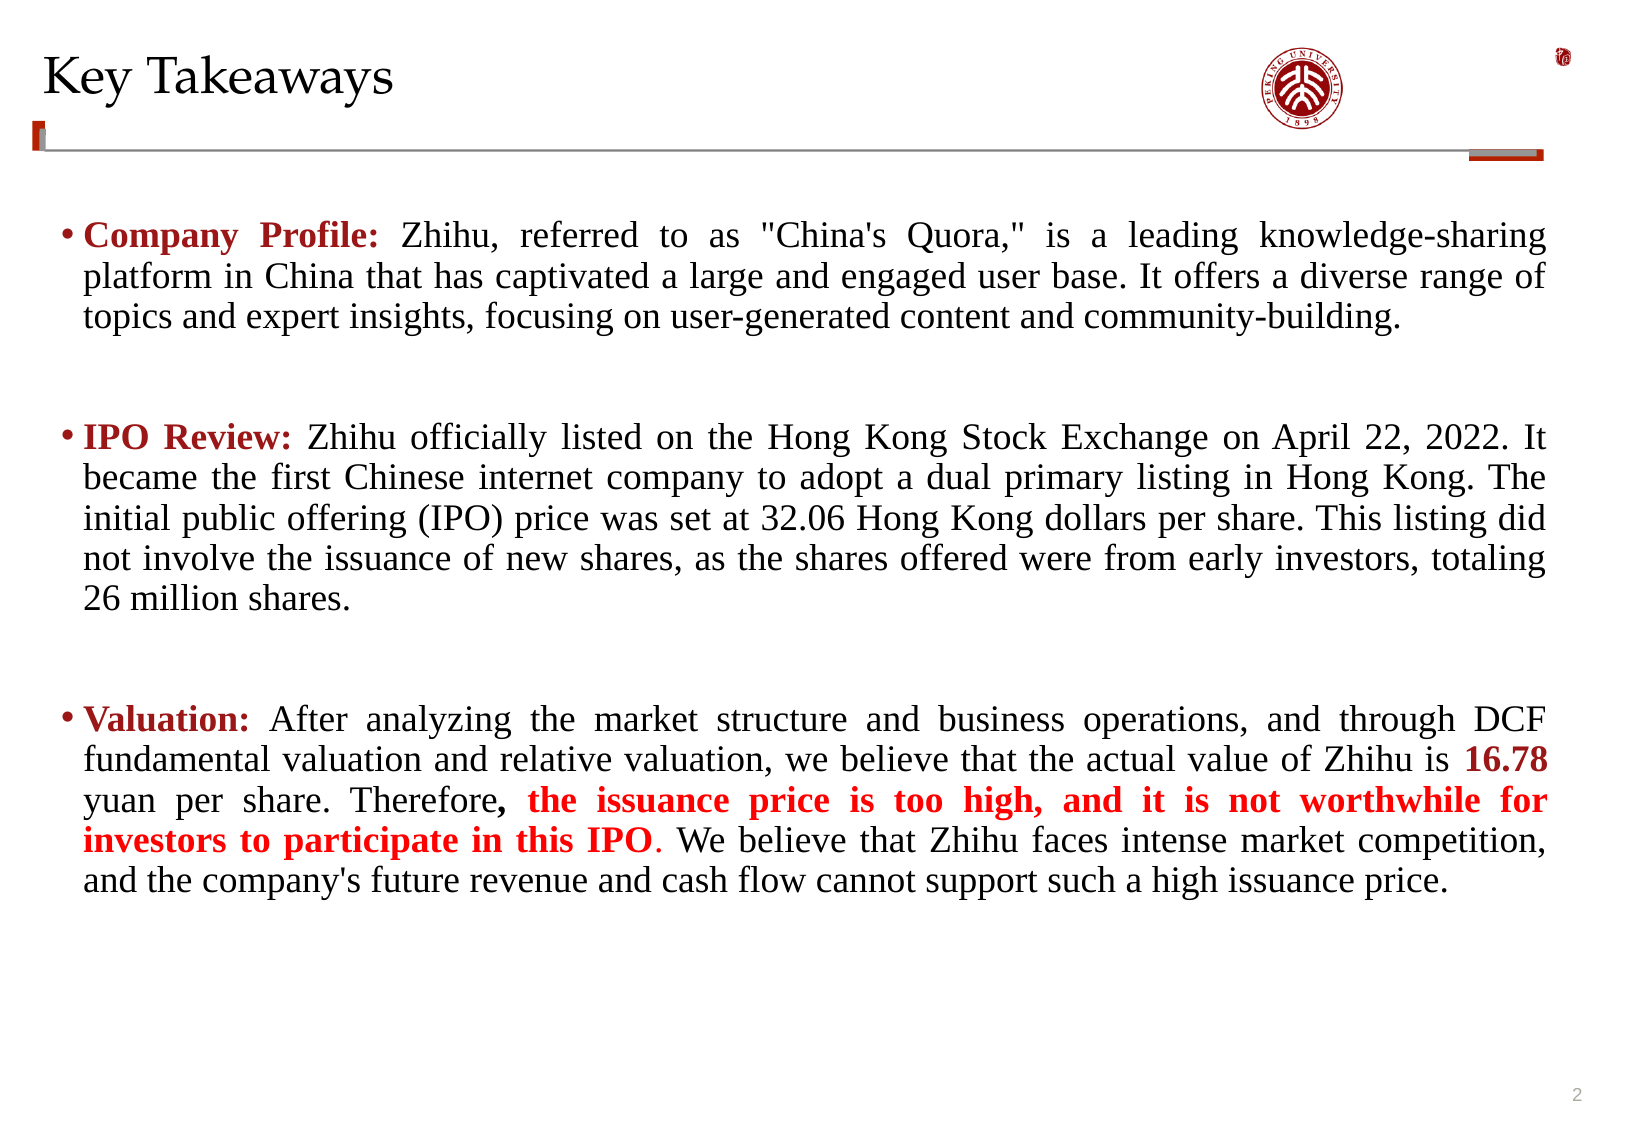

# Key Takeaways
Company Profile: Zhihu, referred to as "China's Quora," is a leading knowledge-sharing platform in China that has captivated a large and engaged user base. It offers a diverse range of topics and expert insights, focusing on user-generated content and community-building.

IPO Review: Zhihu officially listed on the Hong Kong Stock Exchange on April 22, 2022. It became the first Chinese internet company to adopt a dual primary listing in Hong Kong. The initial public offering (IPO) price was set at 32.06 Hong Kong dollars per share. This listing did not involve the issuance of new shares, as the shares offered were from early investors, totaling 26 million shares.

Valuation: After analyzing the market structure and business operations, and through DCF fundamental valuation and relative valuation, we believe that the actual value of Zhihu is 16.78 yuan per share. Therefore, the issuance price is too high, and it is not worthwhile for investors to participate in this IPO. We believe that Zhihu faces intense market competition, and the company's future revenue and cash flow cannot support such a high issuance price.